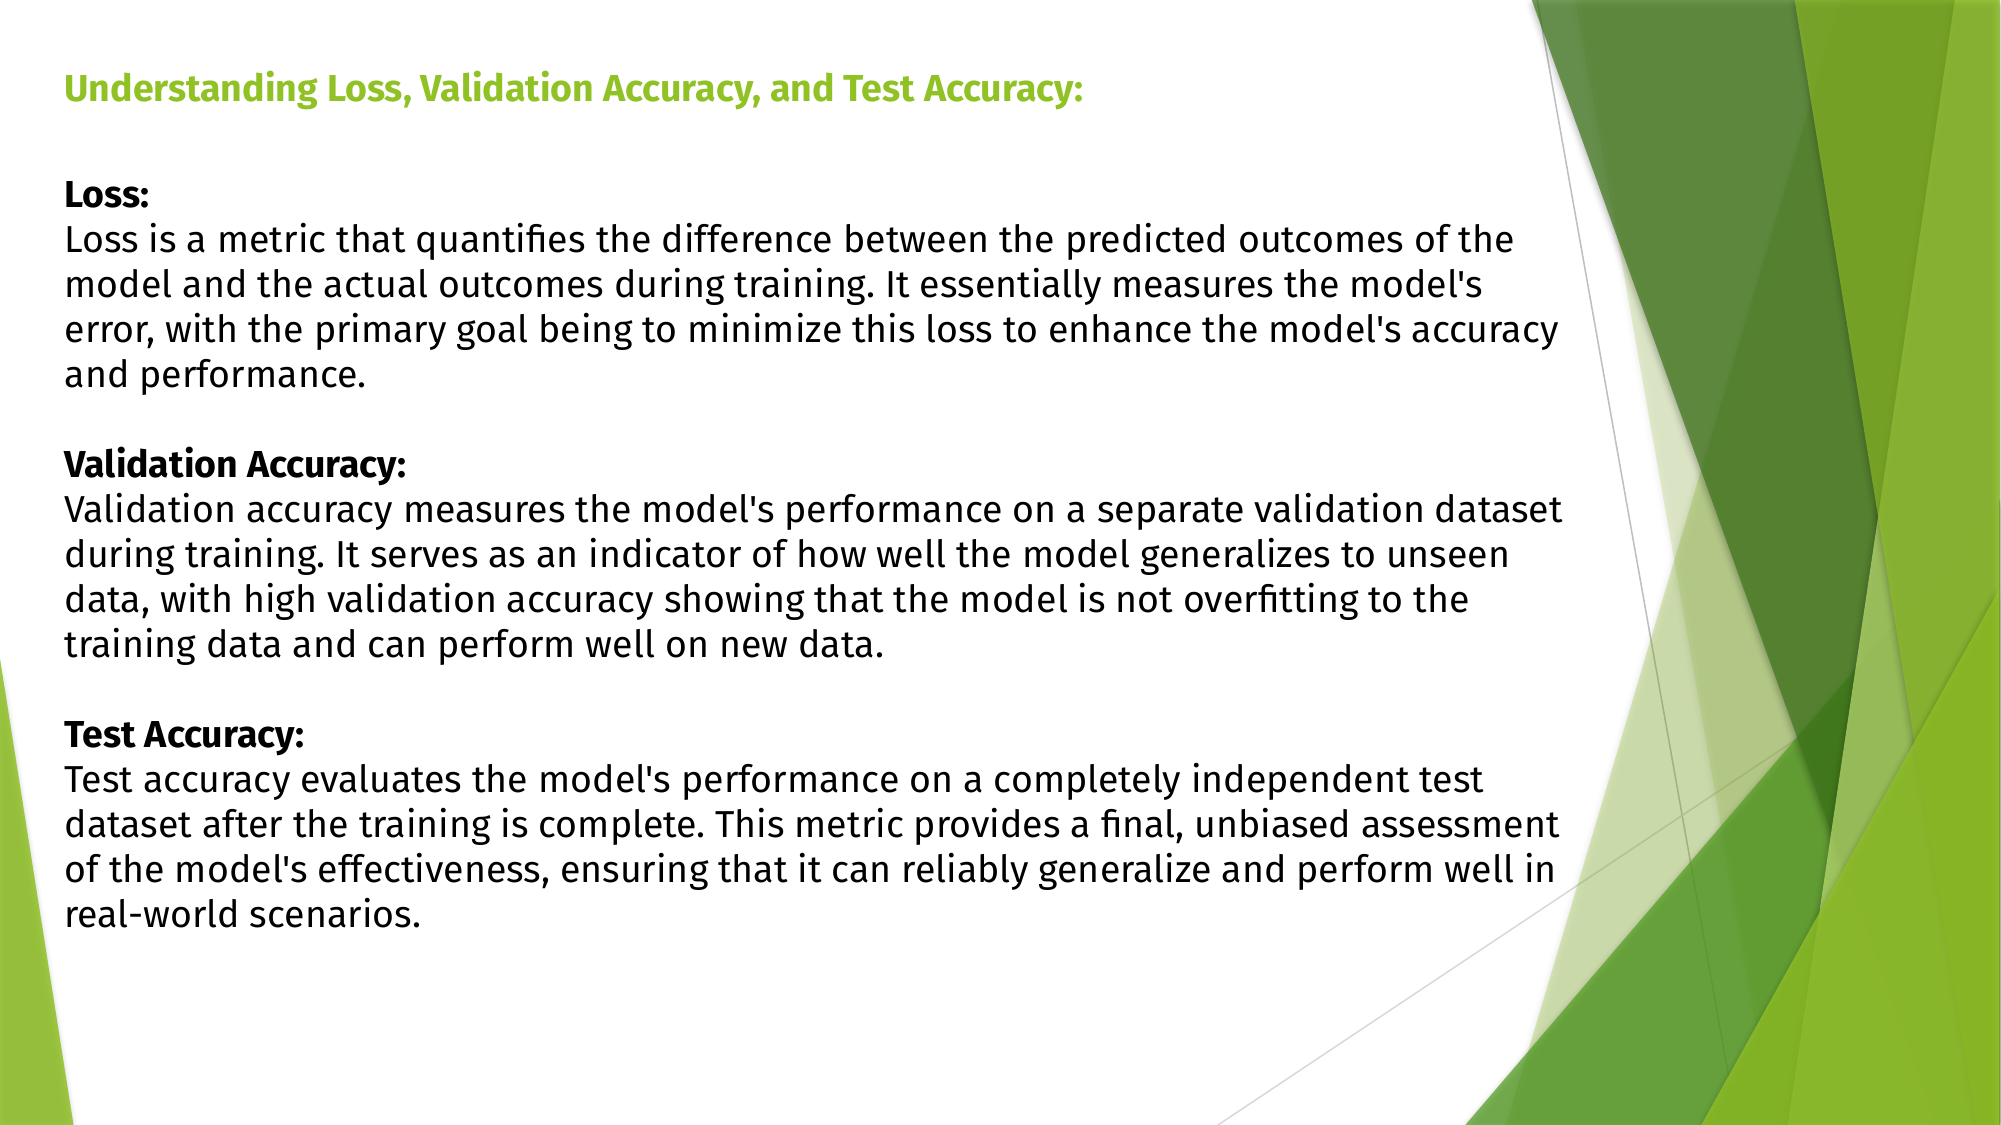

Understanding Loss, Validation Accuracy, and Test Accuracy:

Loss:
Loss is a metric that quantifies the difference between the predicted outcomes of the model and the actual outcomes during training. It essentially measures the model's error, with the primary goal being to minimize this loss to enhance the model's accuracy and performance.

Validation Accuracy:
Validation accuracy measures the model's performance on a separate validation dataset during training. It serves as an indicator of how well the model generalizes to unseen data, with high validation accuracy showing that the model is not overfitting to the training data and can perform well on new data.

Test Accuracy:
Test accuracy evaluates the model's performance on a completely independent test dataset after the training is complete. This metric provides a final, unbiased assessment of the model's effectiveness, ensuring that it can reliably generalize and perform well in real-world scenarios.